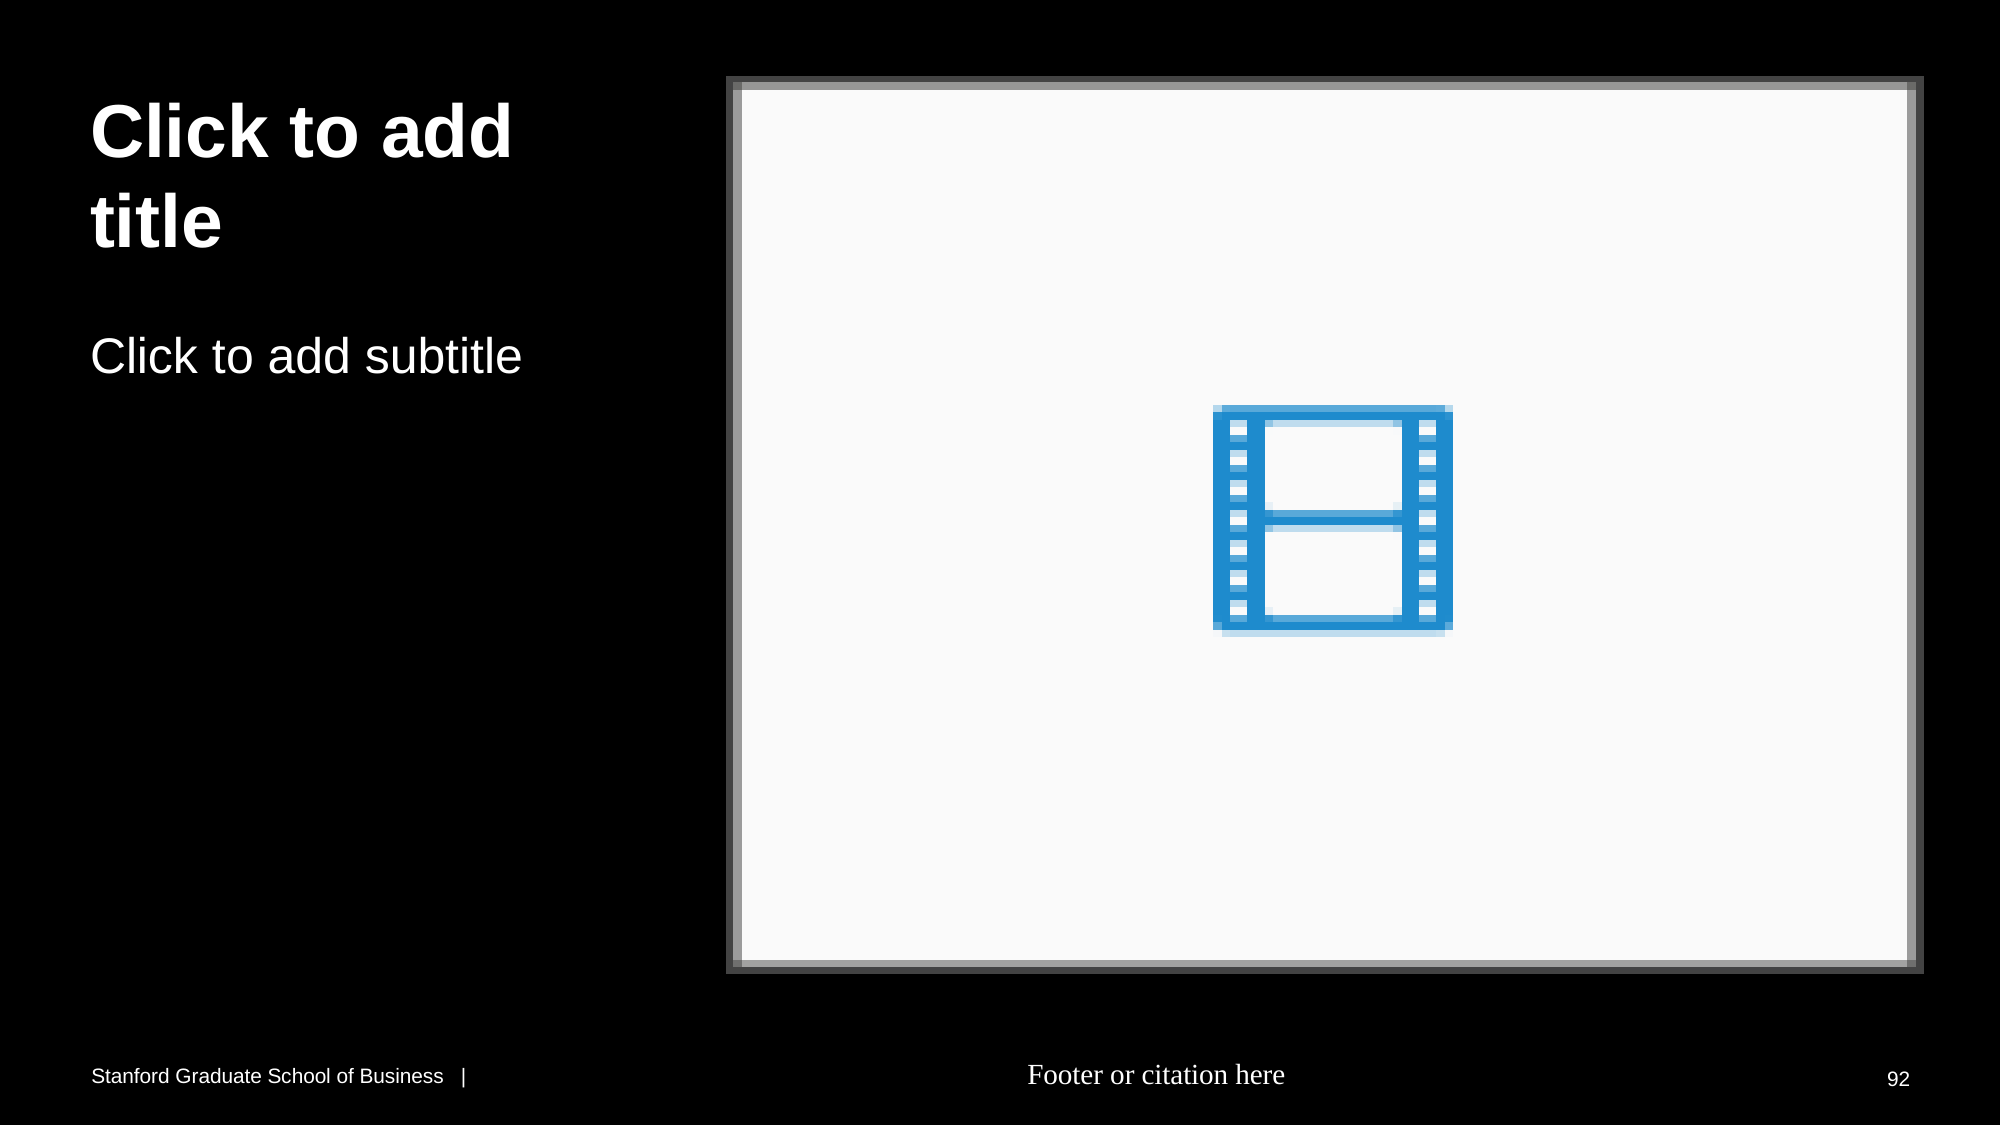

# Click to add title

Click to add subtitle
Footer or citation here
92